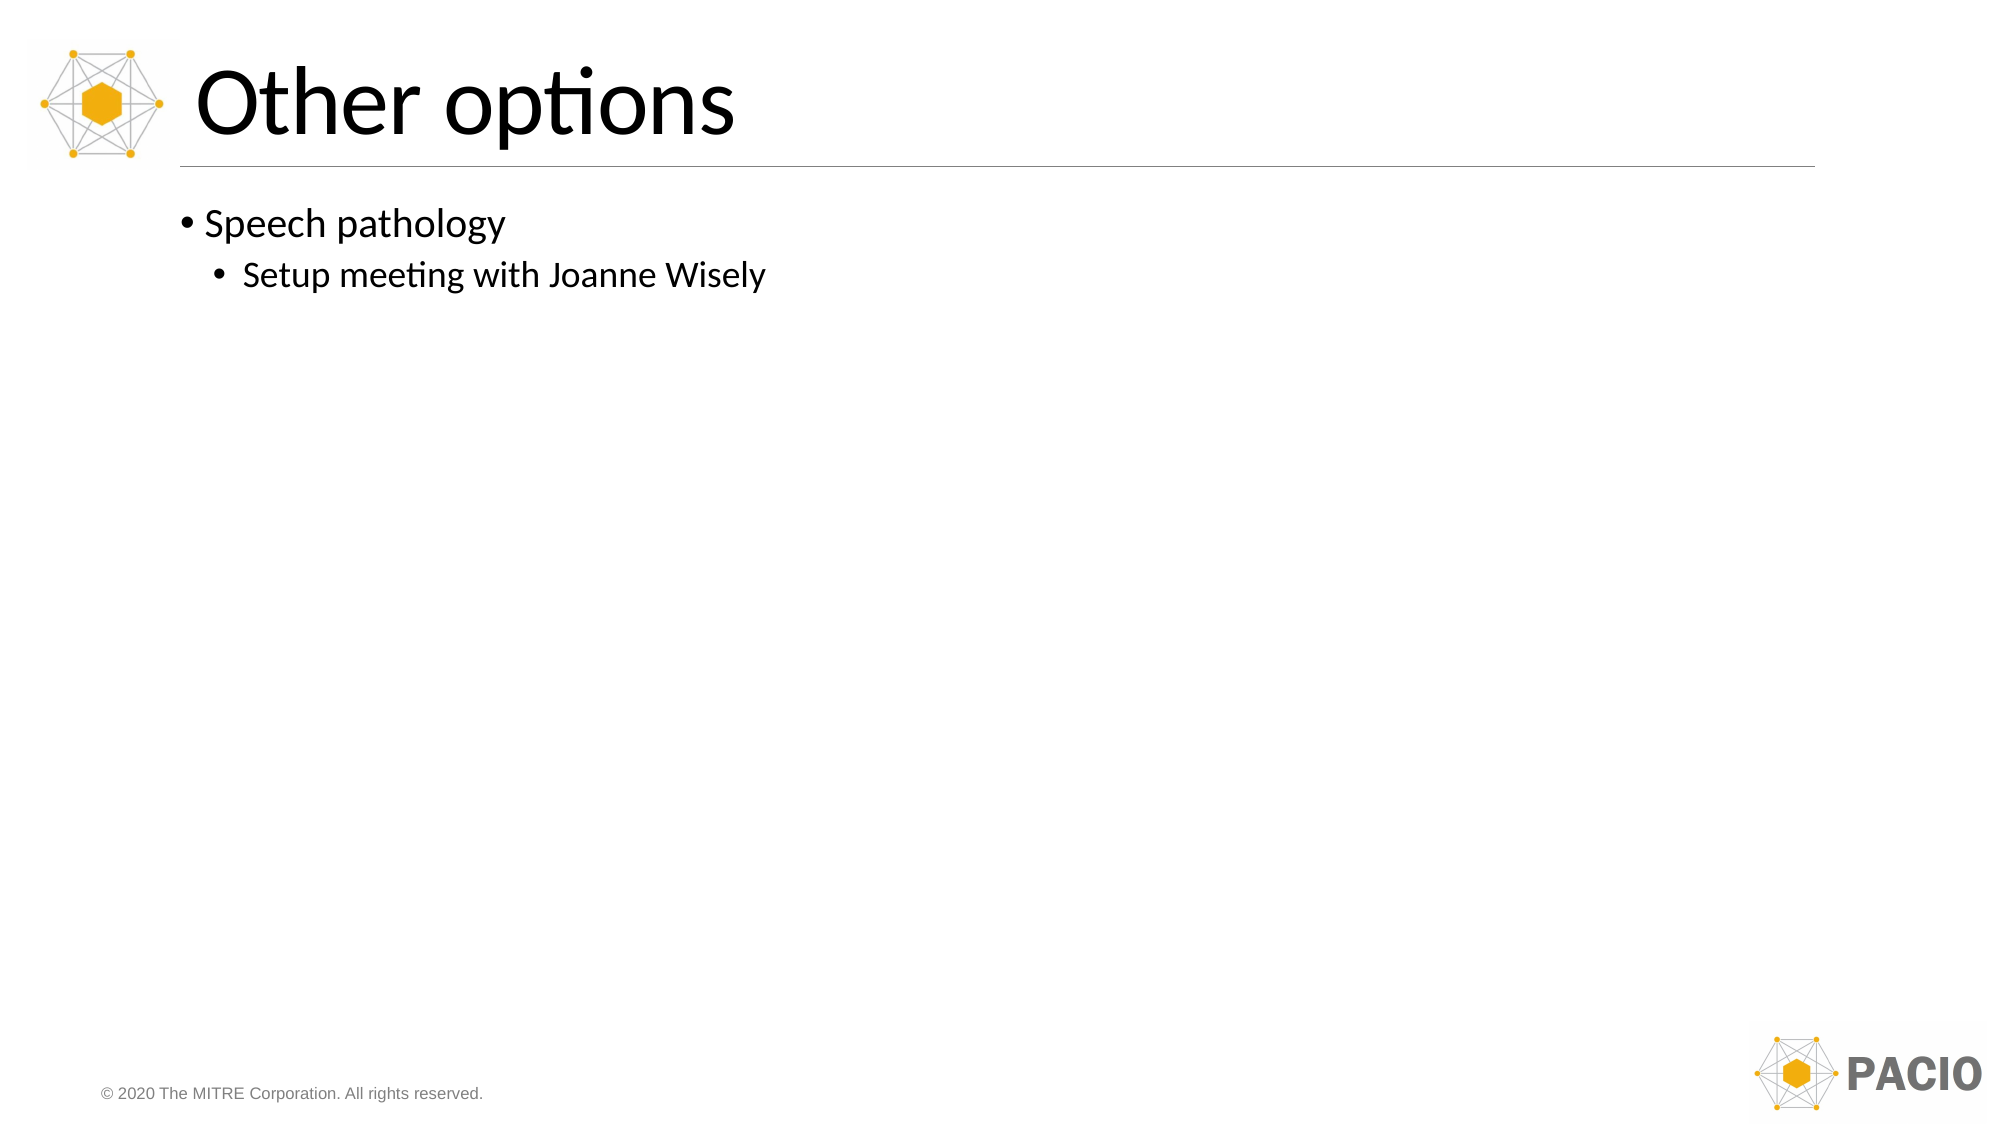

# Other options
 Speech pathology
Setup meeting with Joanne Wisely